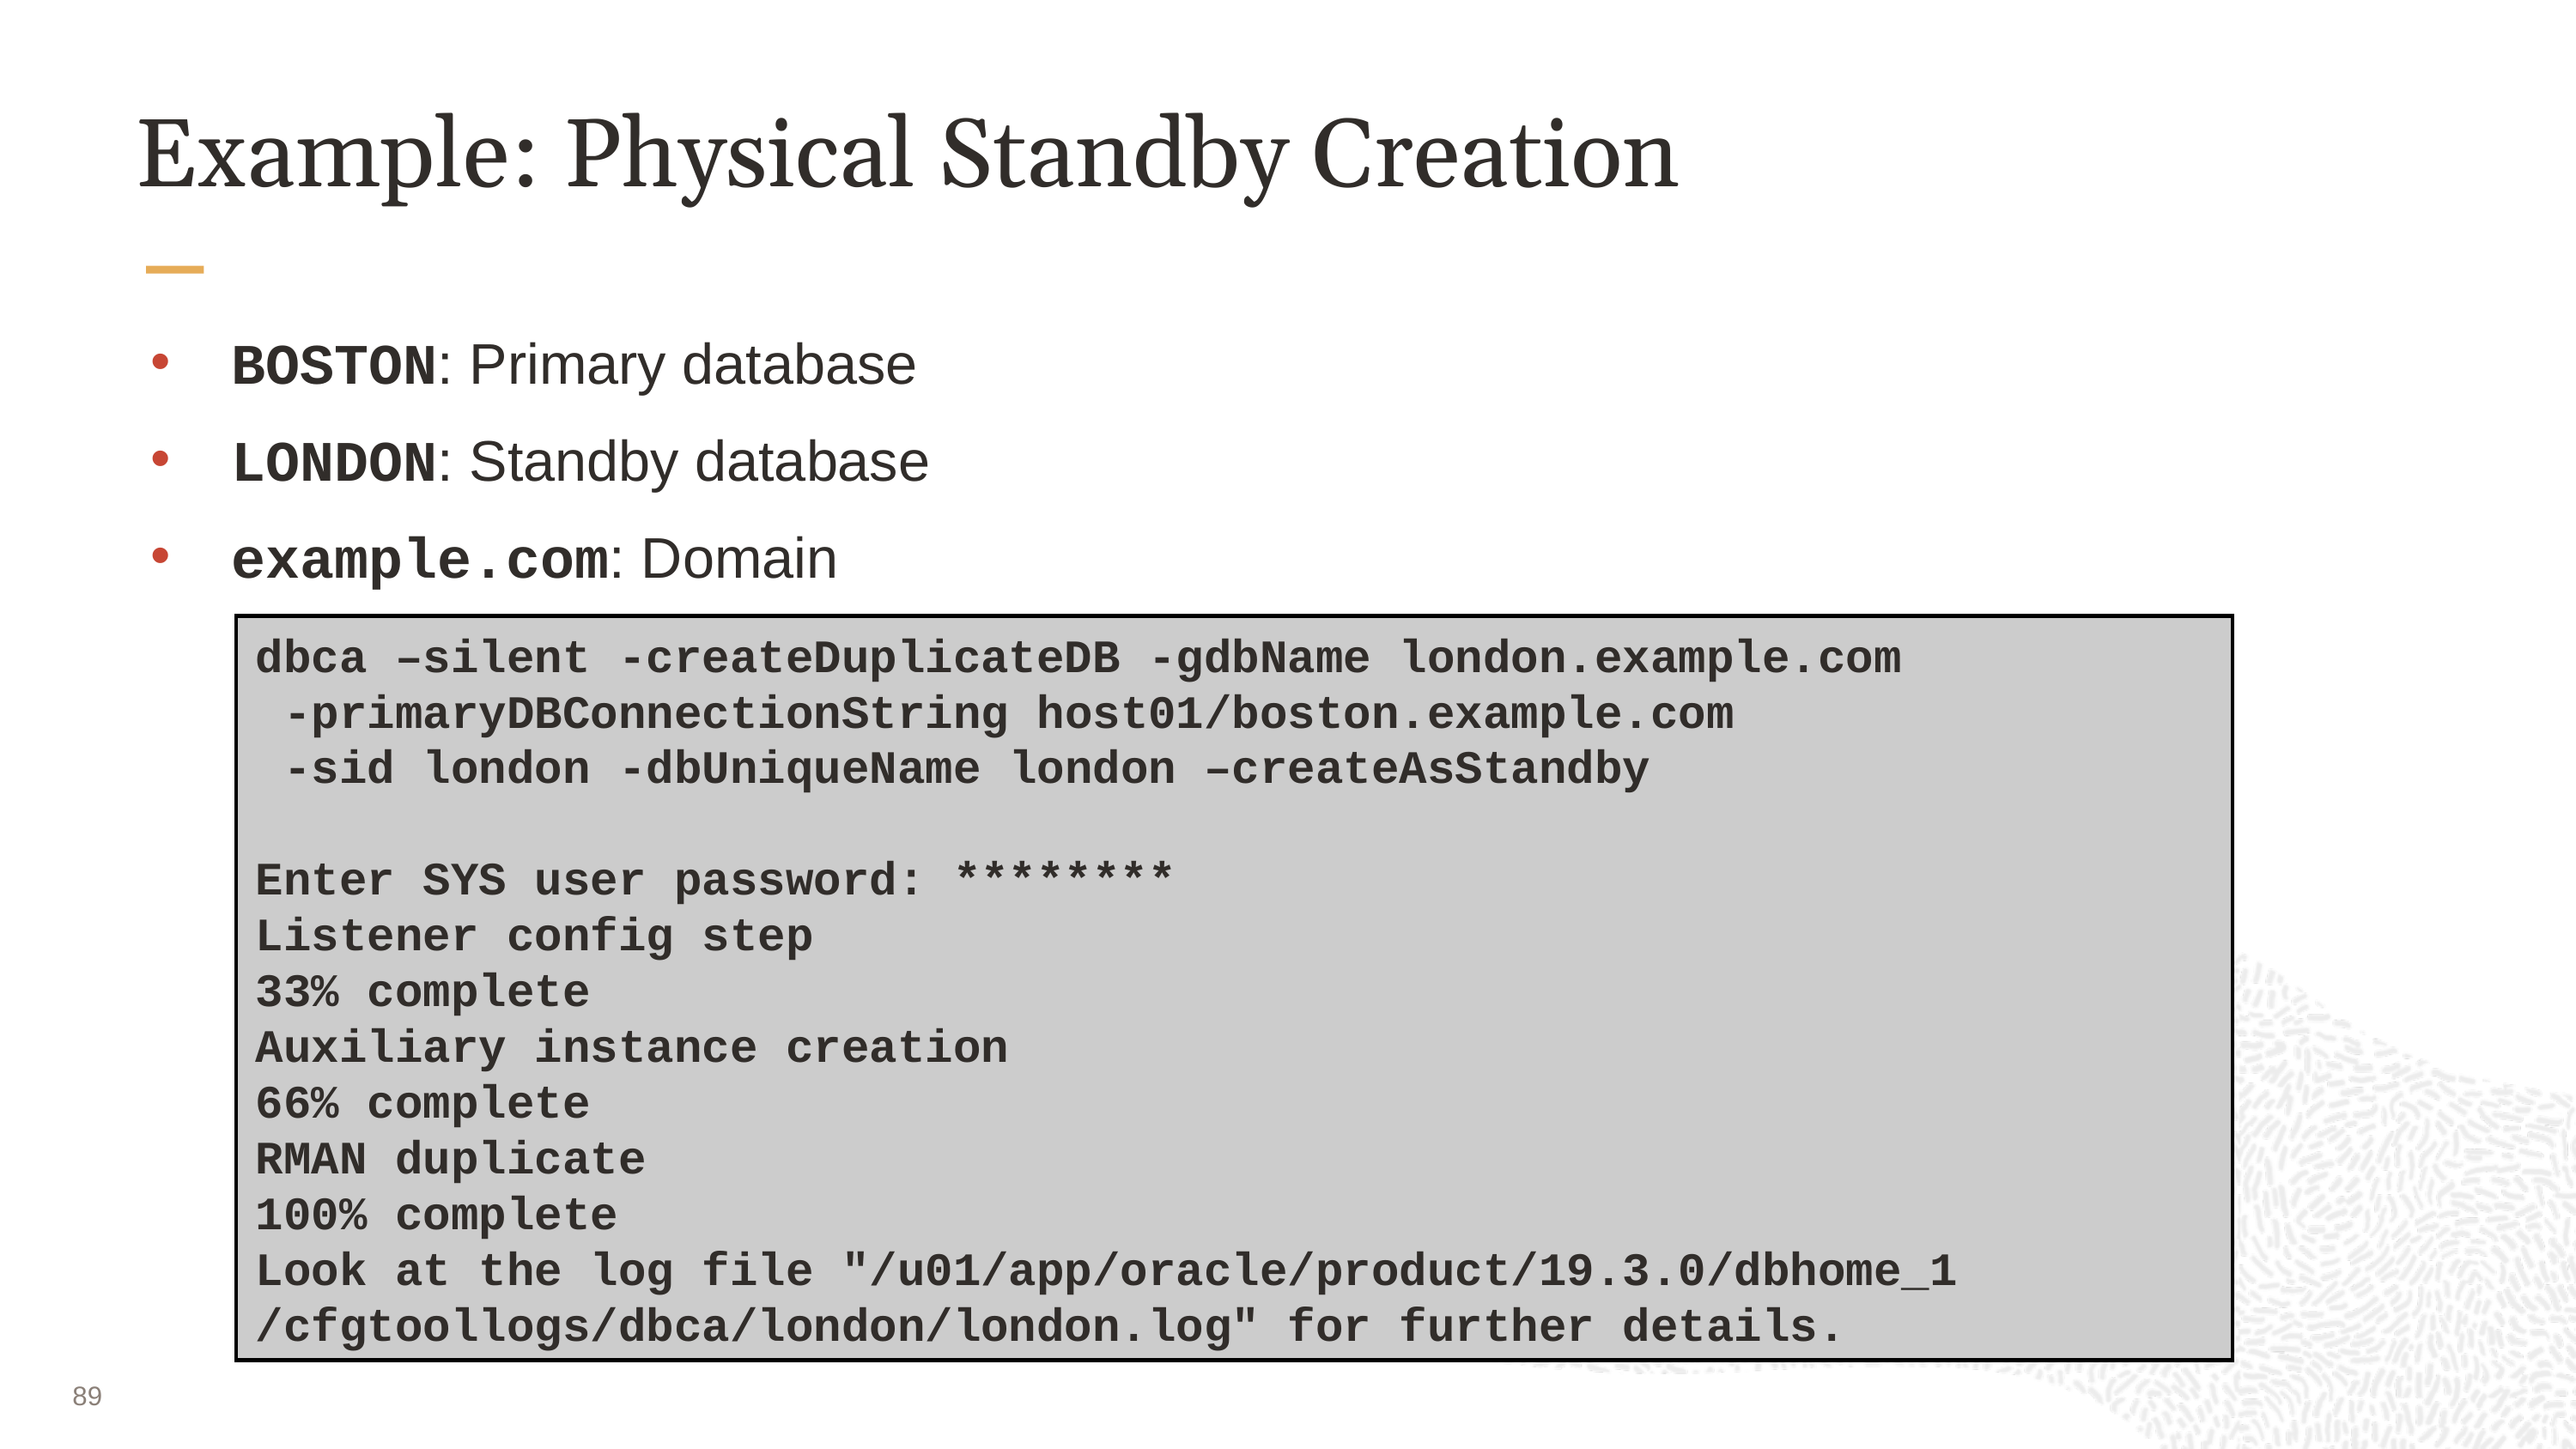

# Example: Physical Standby Creation
BOSTON: Primary database
LONDON: Standby database
example.com: Domain
dbca –silent -createDuplicateDB -gdbName london.example.com
 -primaryDBConnectionString host01/boston.example.com
 -sid london -dbUniqueName london –createAsStandby

Enter SYS user password: ********
Listener config step
33% complete
Auxiliary instance creation
66% complete
RMAN duplicate
100% complete
Look at the log file "/u01/app/oracle/product/19.3.0/dbhome_1
/cfgtoollogs/dbca/london/london.log" for further details.